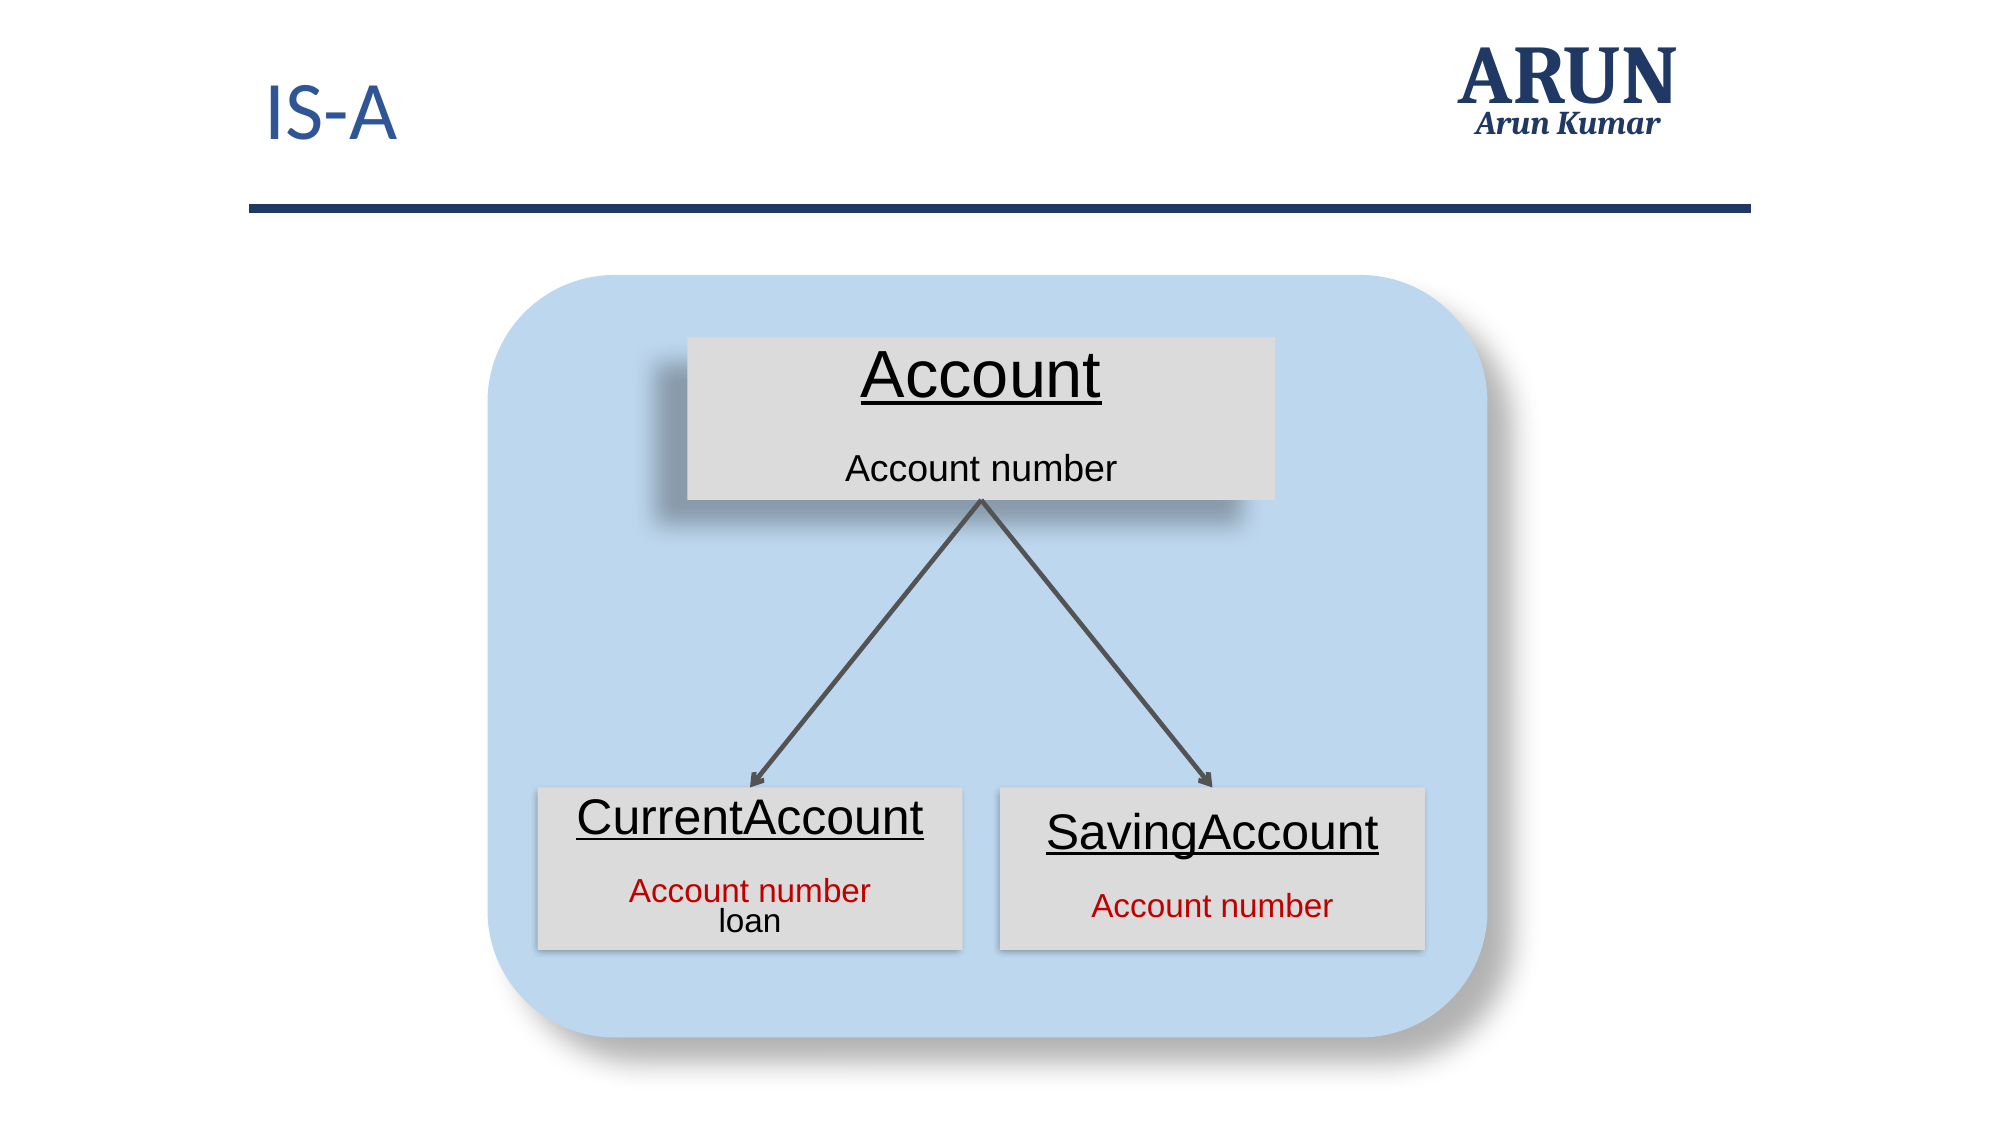

IS-A

ARUN
Arun Kumar

Account

Account number
CurrentAccount

Account number
loan
SavingAccount

Account number